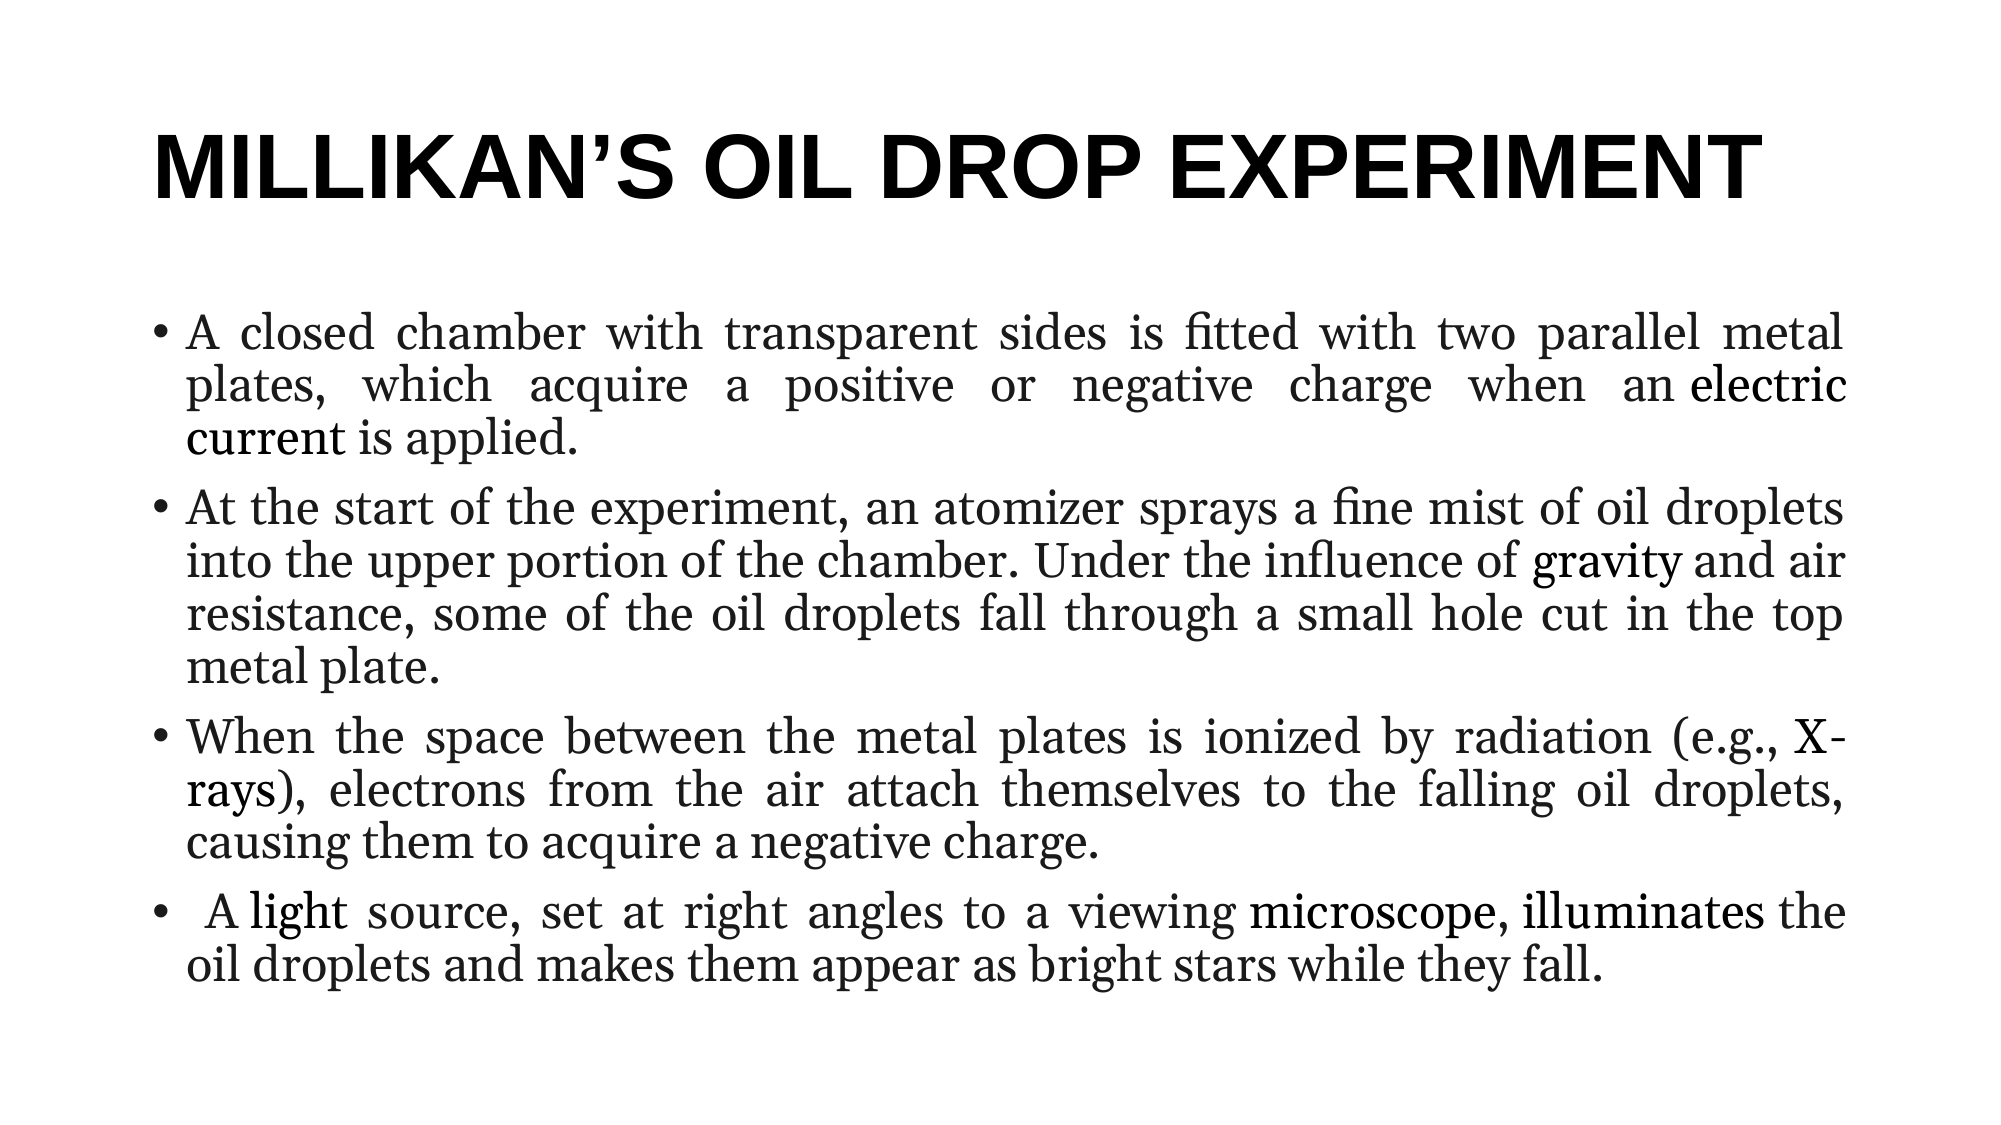

# MILLIKAN’S OIL DROP EXPERIMENT
A closed chamber with transparent sides is fitted with two parallel metal plates, which acquire a positive or negative charge when an electric current is applied.
At the start of the experiment, an atomizer sprays a fine mist of oil droplets into the upper portion of the chamber. Under the influence of gravity and air resistance, some of the oil droplets fall through a small hole cut in the top metal plate.
When the space between the metal plates is ionized by radiation (e.g., X-rays), electrons from the air attach themselves to the falling oil droplets, causing them to acquire a negative charge.
 A light source, set at right angles to a viewing microscope, illuminates the oil droplets and makes them appear as bright stars while they fall.